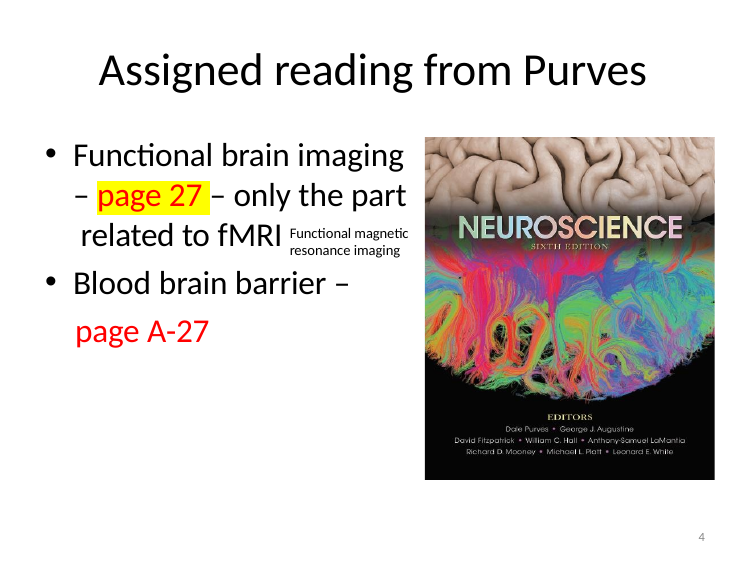

# Assigned reading from Purves
Functional brain imaging
– page 27 – only the part  related to fMRI
Blood brain barrier –
page A-27

Functional magnetic resonance imaging
4